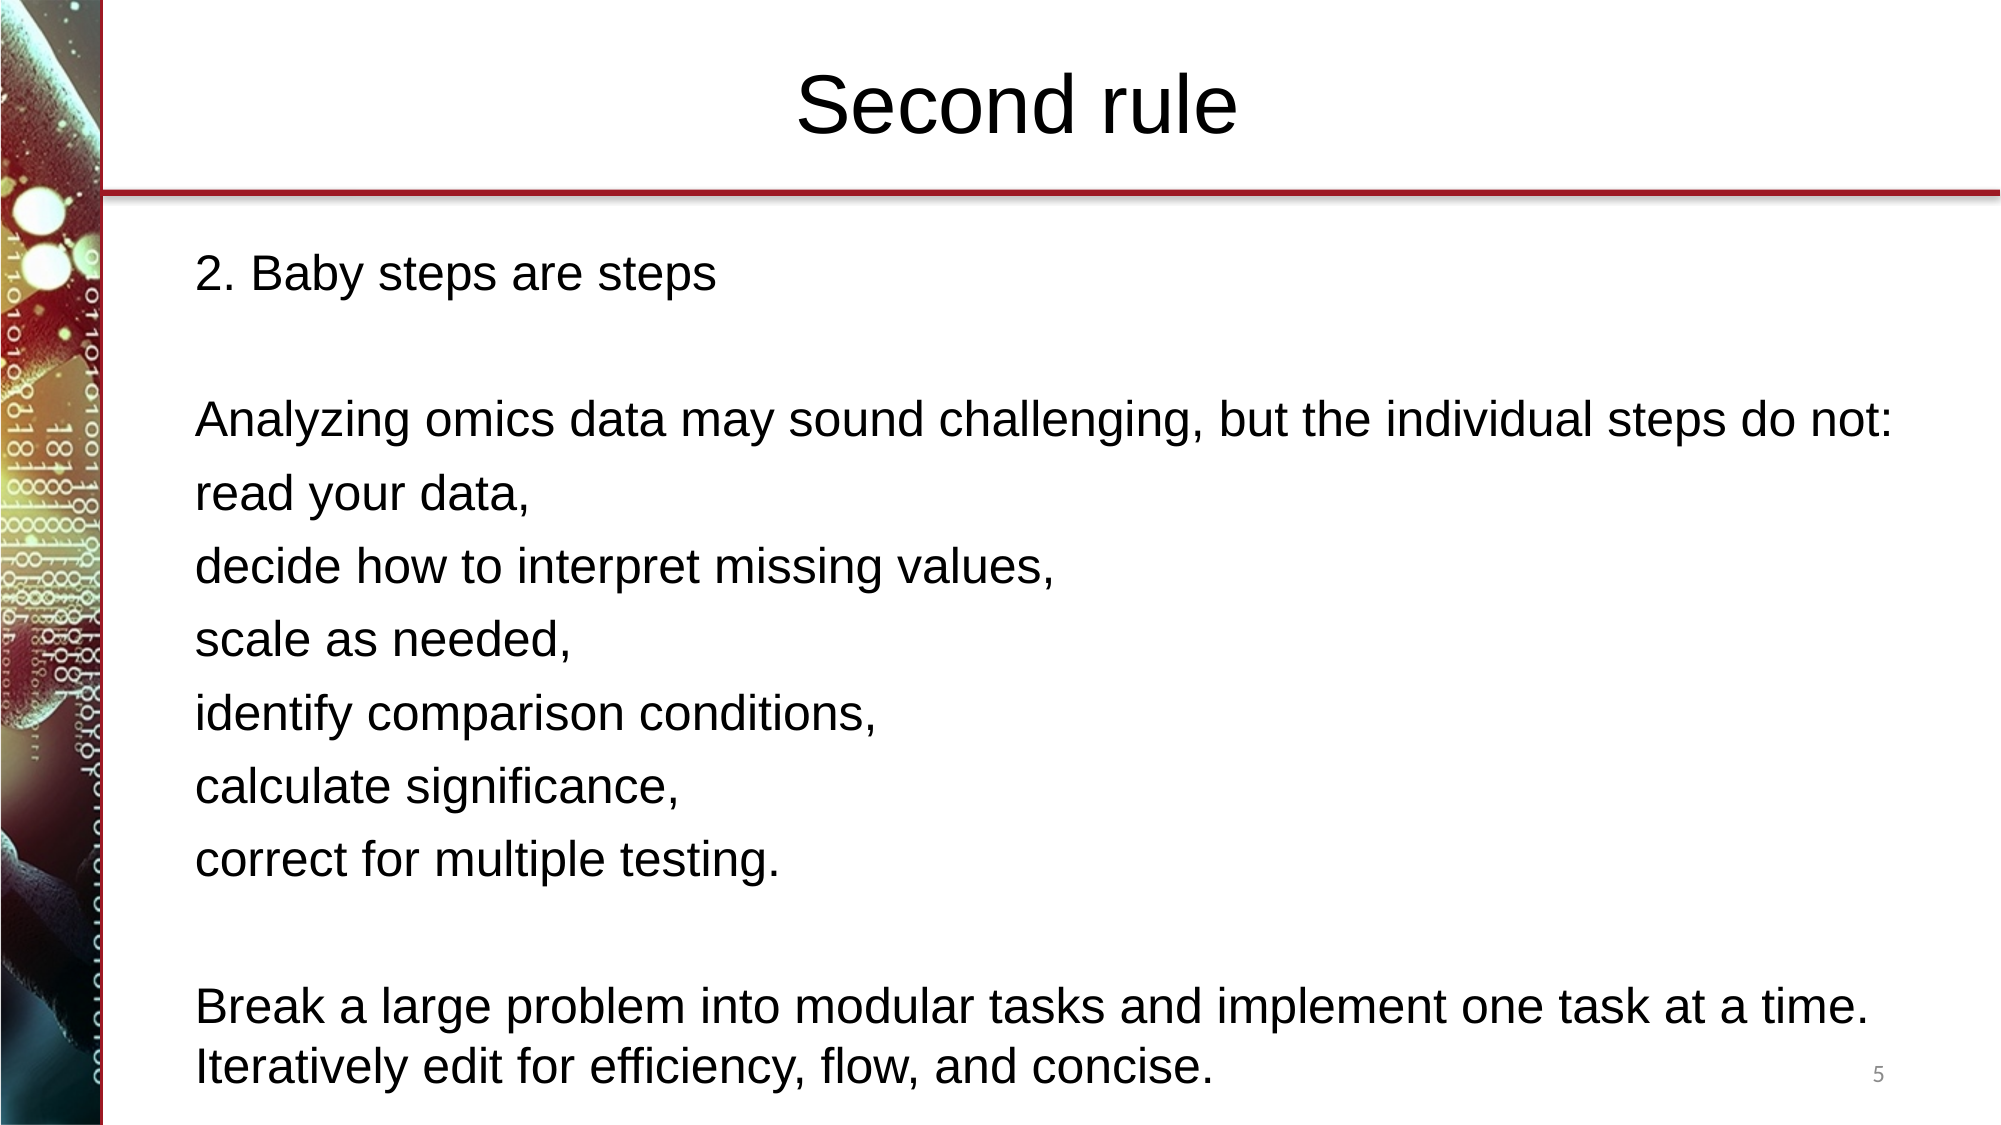

Second rule
2. Baby steps are steps

Analyzing omics data may sound challenging, but the individual steps do not:
read your data,
decide how to interpret missing values,
scale as needed,
identify comparison conditions,
calculate significance,
correct for multiple testing.

Break a large problem into modular tasks and implement one task at a time. Iteratively edit for efficiency, flow, and concise.
5